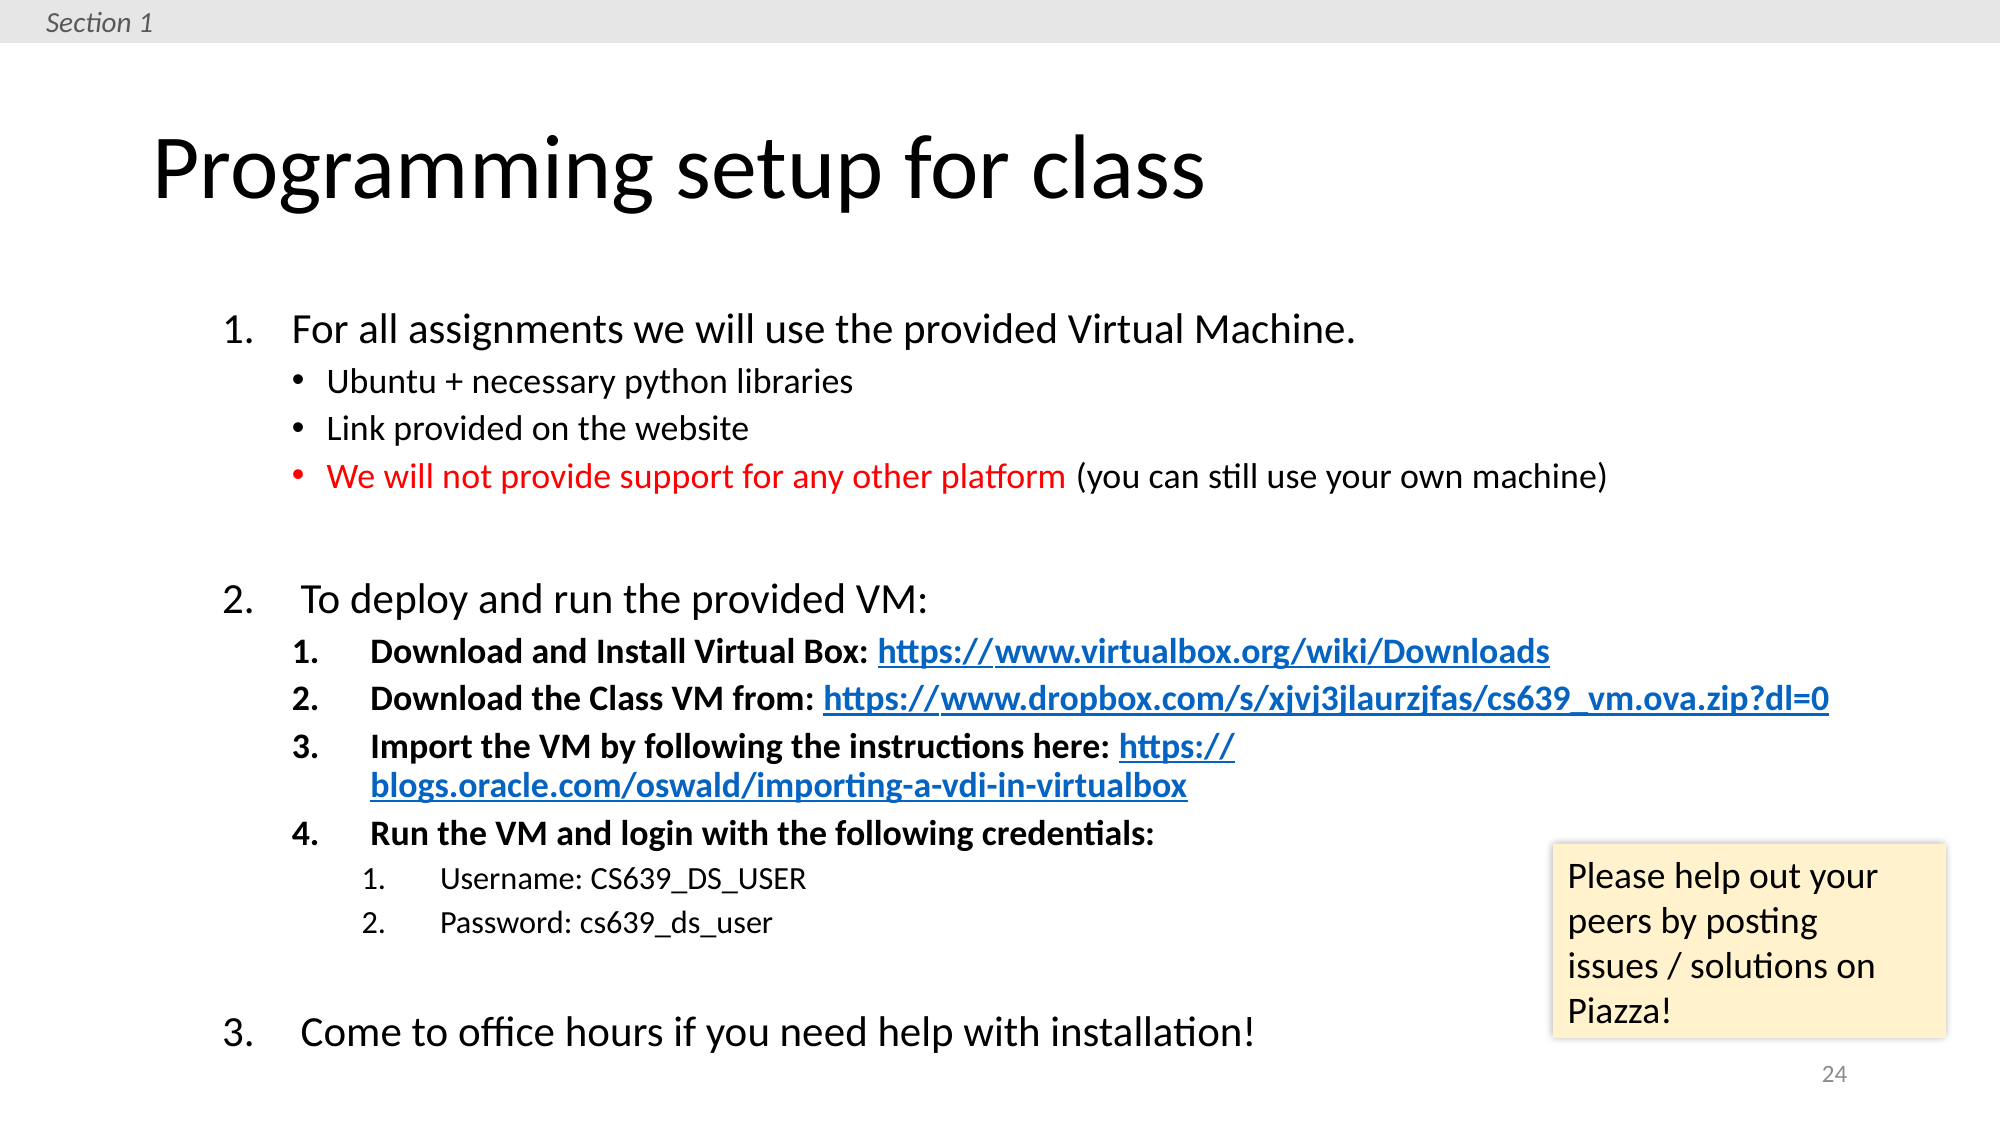

Section 1
# Programming setup for class
For all assignments we will use the provided Virtual Machine.
Ubuntu + necessary python libraries
Link provided on the website
We will not provide support for any other platform (you can still use your own machine)

To deploy and run the provided VM:
Download and Install Virtual Box: https://www.virtualbox.org/wiki/Downloads
Download the Class VM from: https://www.dropbox.com/s/xjvj3jlaurzjfas/cs639_vm.ova.zip?dl=0
Import the VM by following the instructions here: https://blogs.oracle.com/oswald/importing-a-vdi-in-virtualbox
Run the VM and login with the following credentials:
Username: CS639_DS_USER
Password: cs639_ds_user

Come to office hours if you need help with installation!

Please help out your peers by posting issues / solutions on Piazza!
24